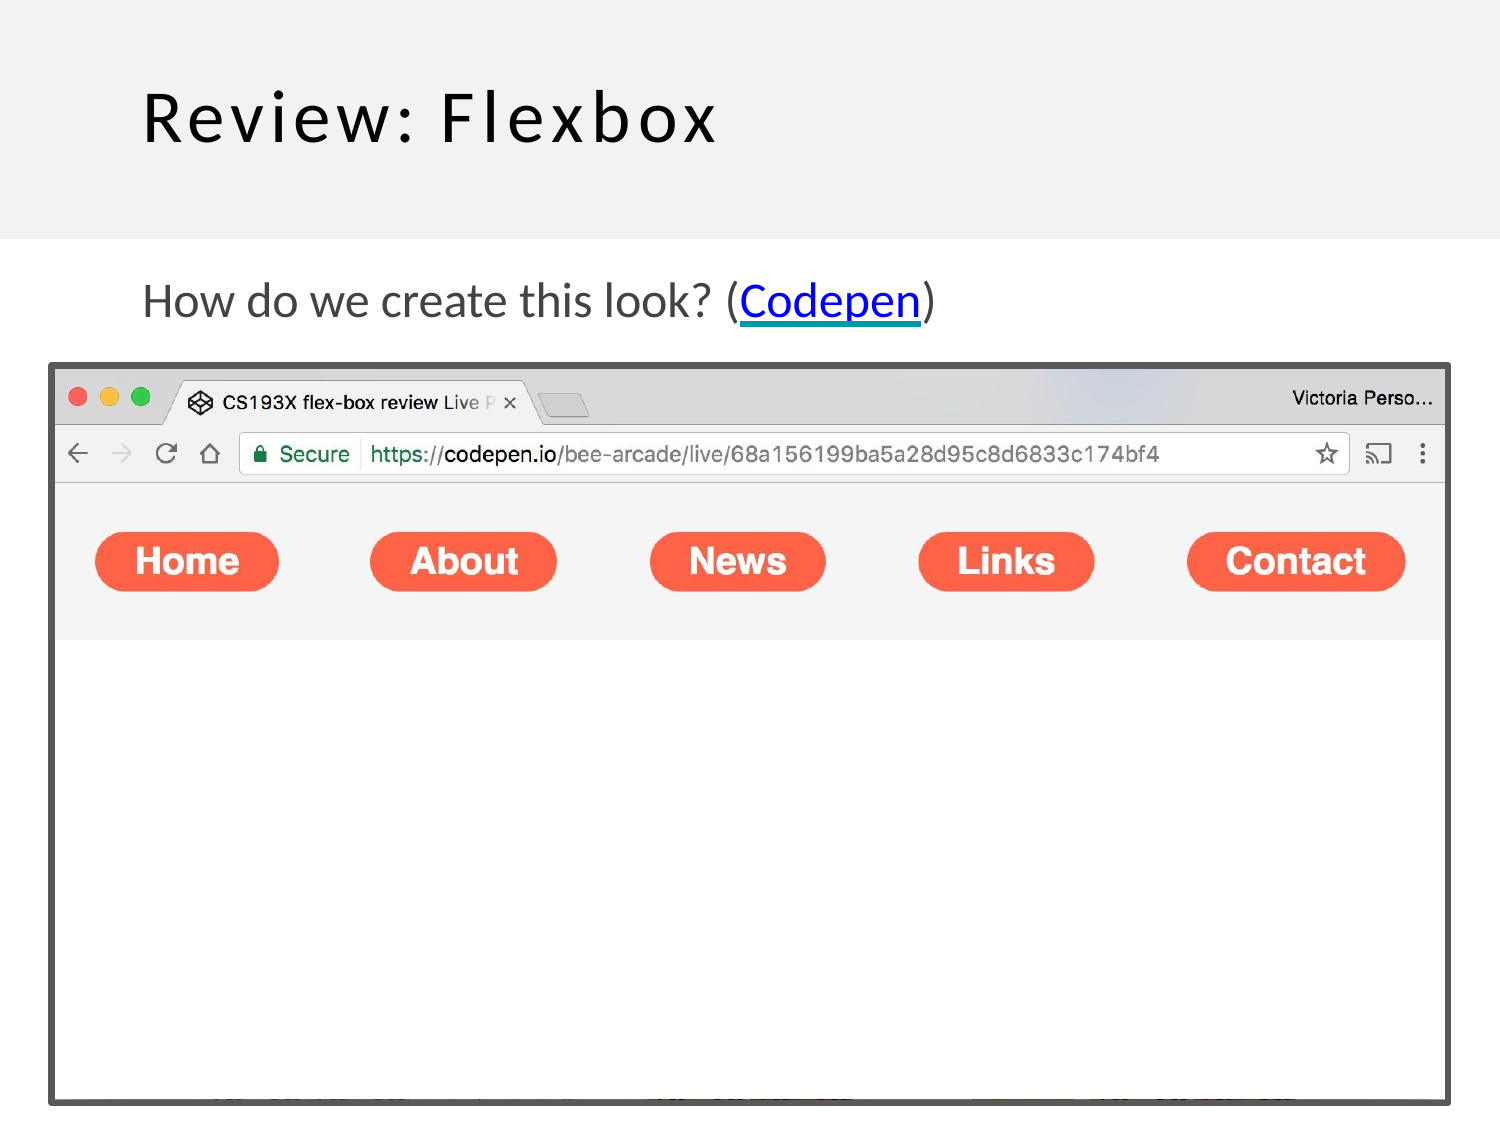

Review: Flexbox
How do we create this look? (Codepen)